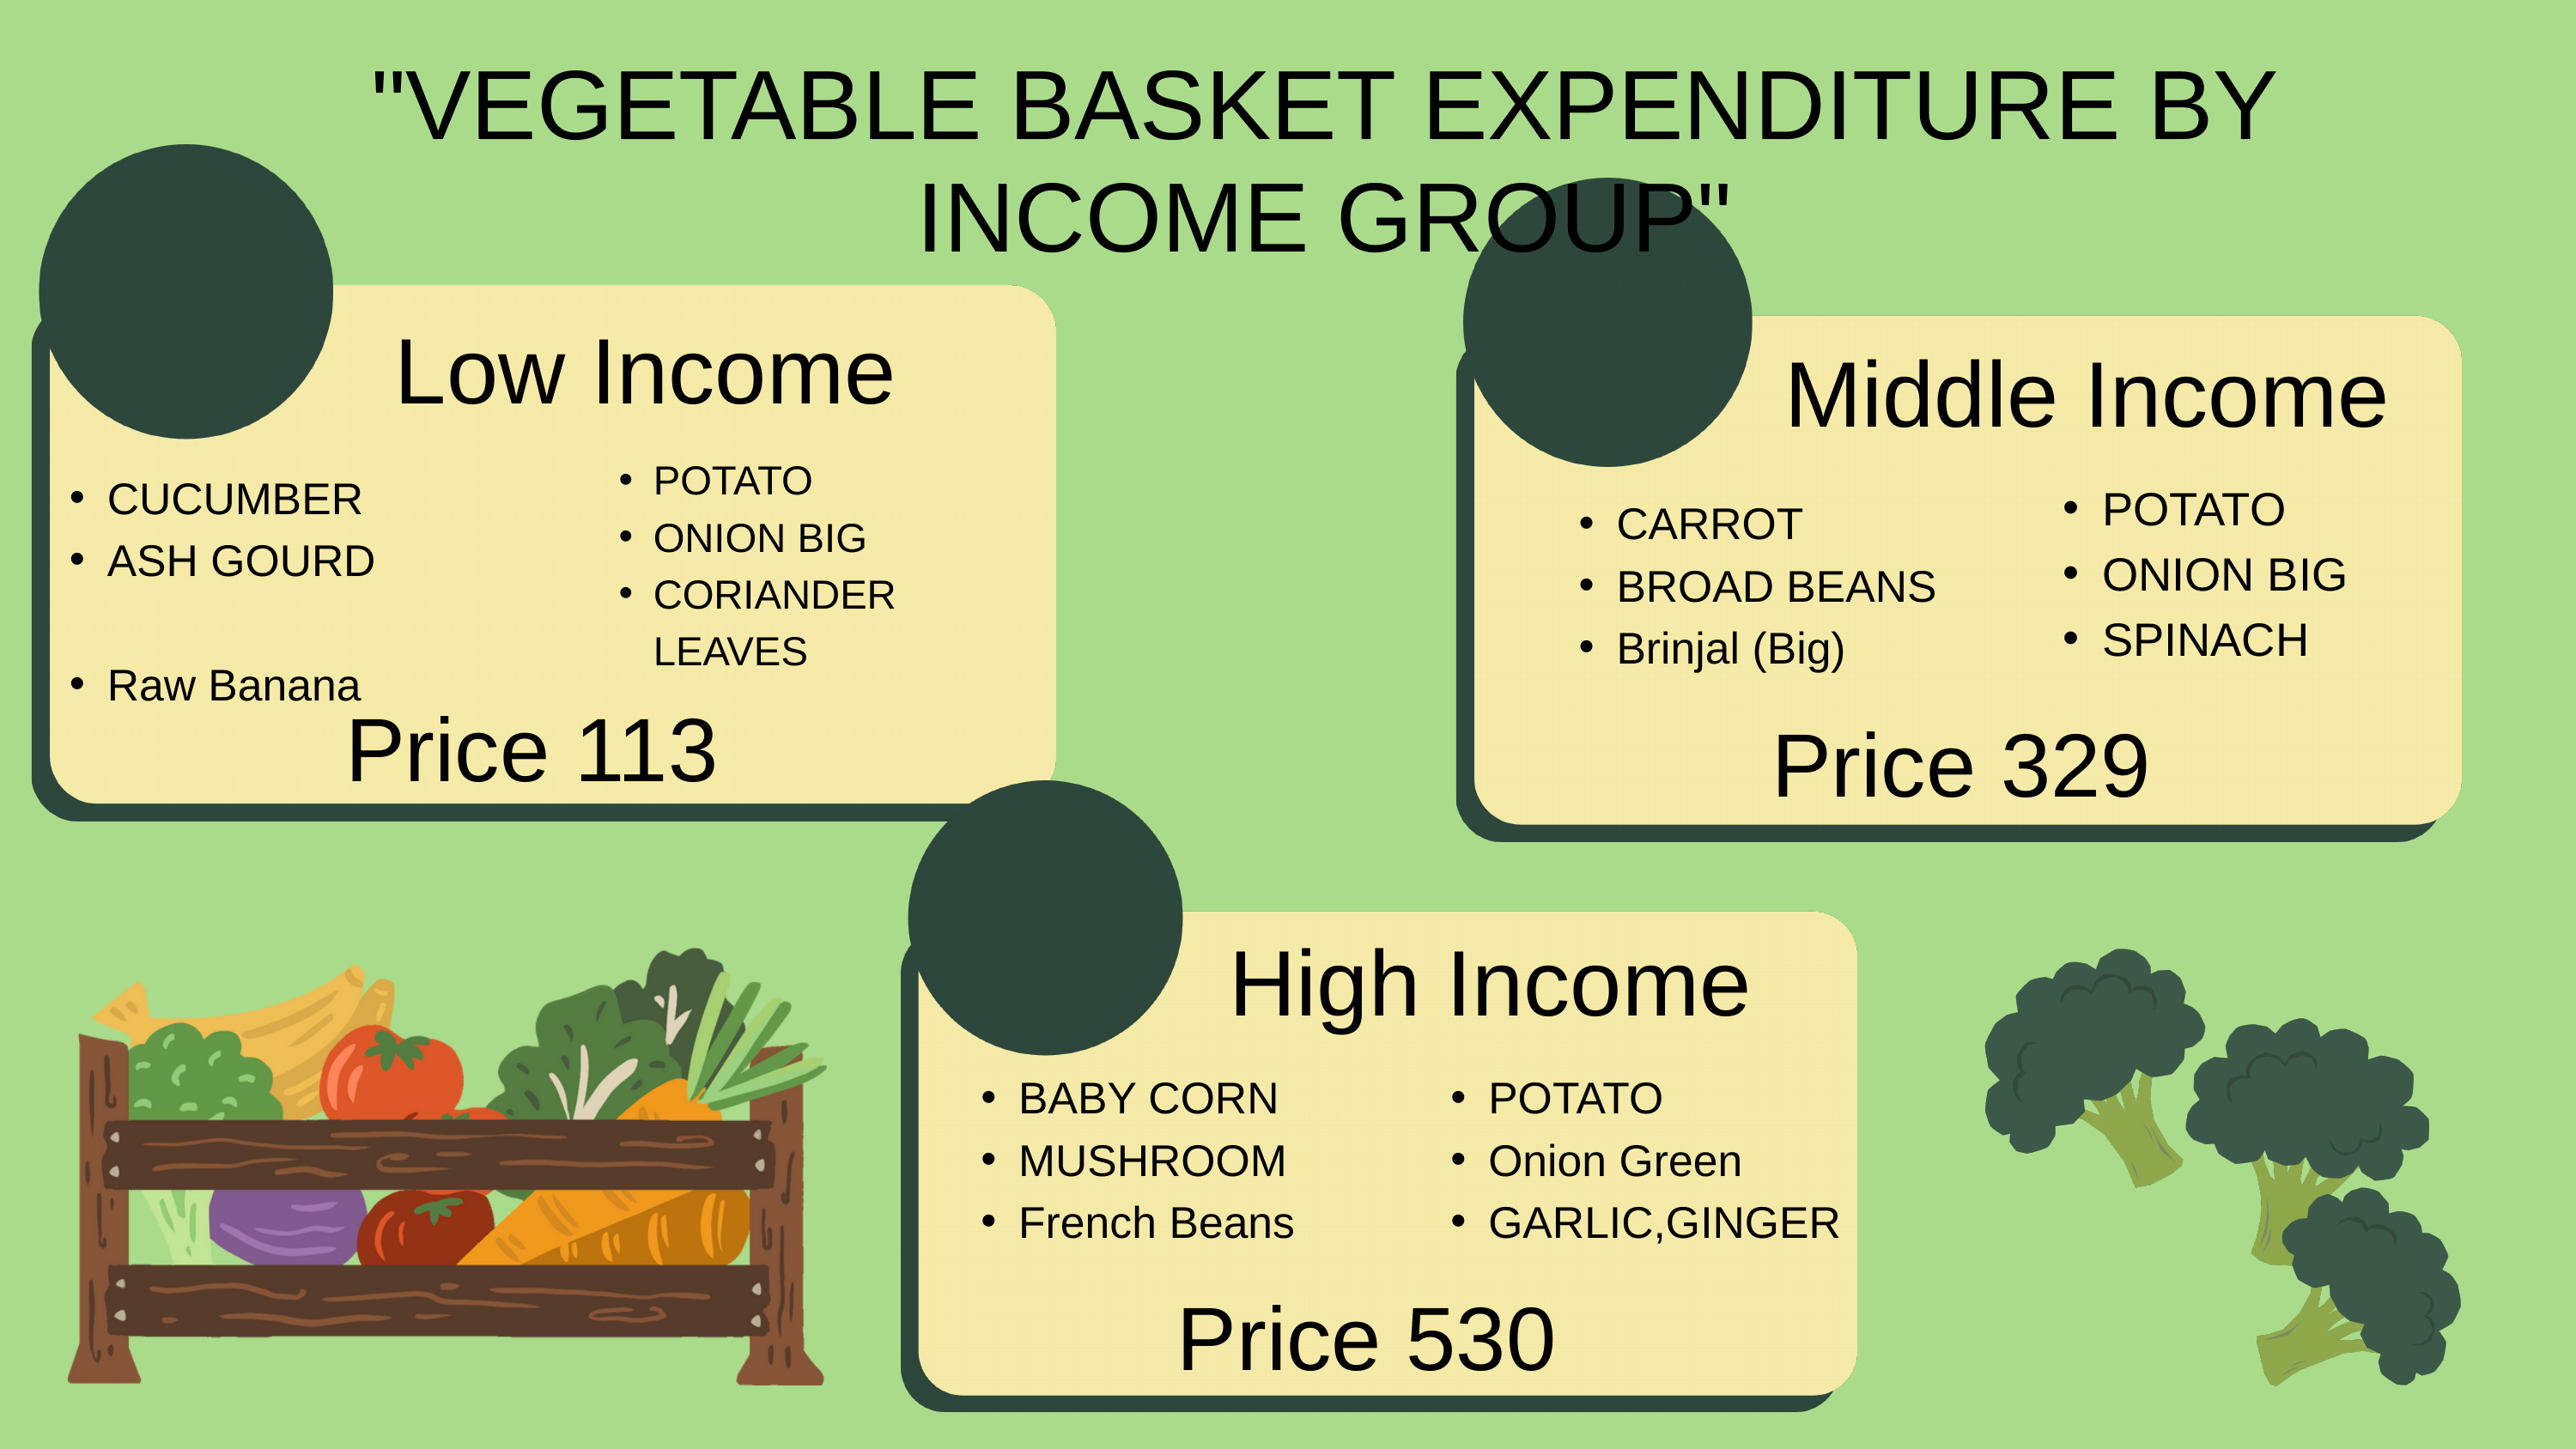

"VEGETABLE BASKET EXPENDITURE BY INCOME GROUP"

Low Income
Middle Income
POTATO
ONION BIG
CORIANDER LEAVES
CUCUMBER
ASH GOURD
Raw Banana
POTATO
ONION BIG
SPINACH
CARROT
BROAD BEANS
Brinjal (Big)
Price 113
Price 329

High Income

BABY CORN
MUSHROOM
French Beans
POTATO
Onion Green
GARLIC,GINGER
Price 530